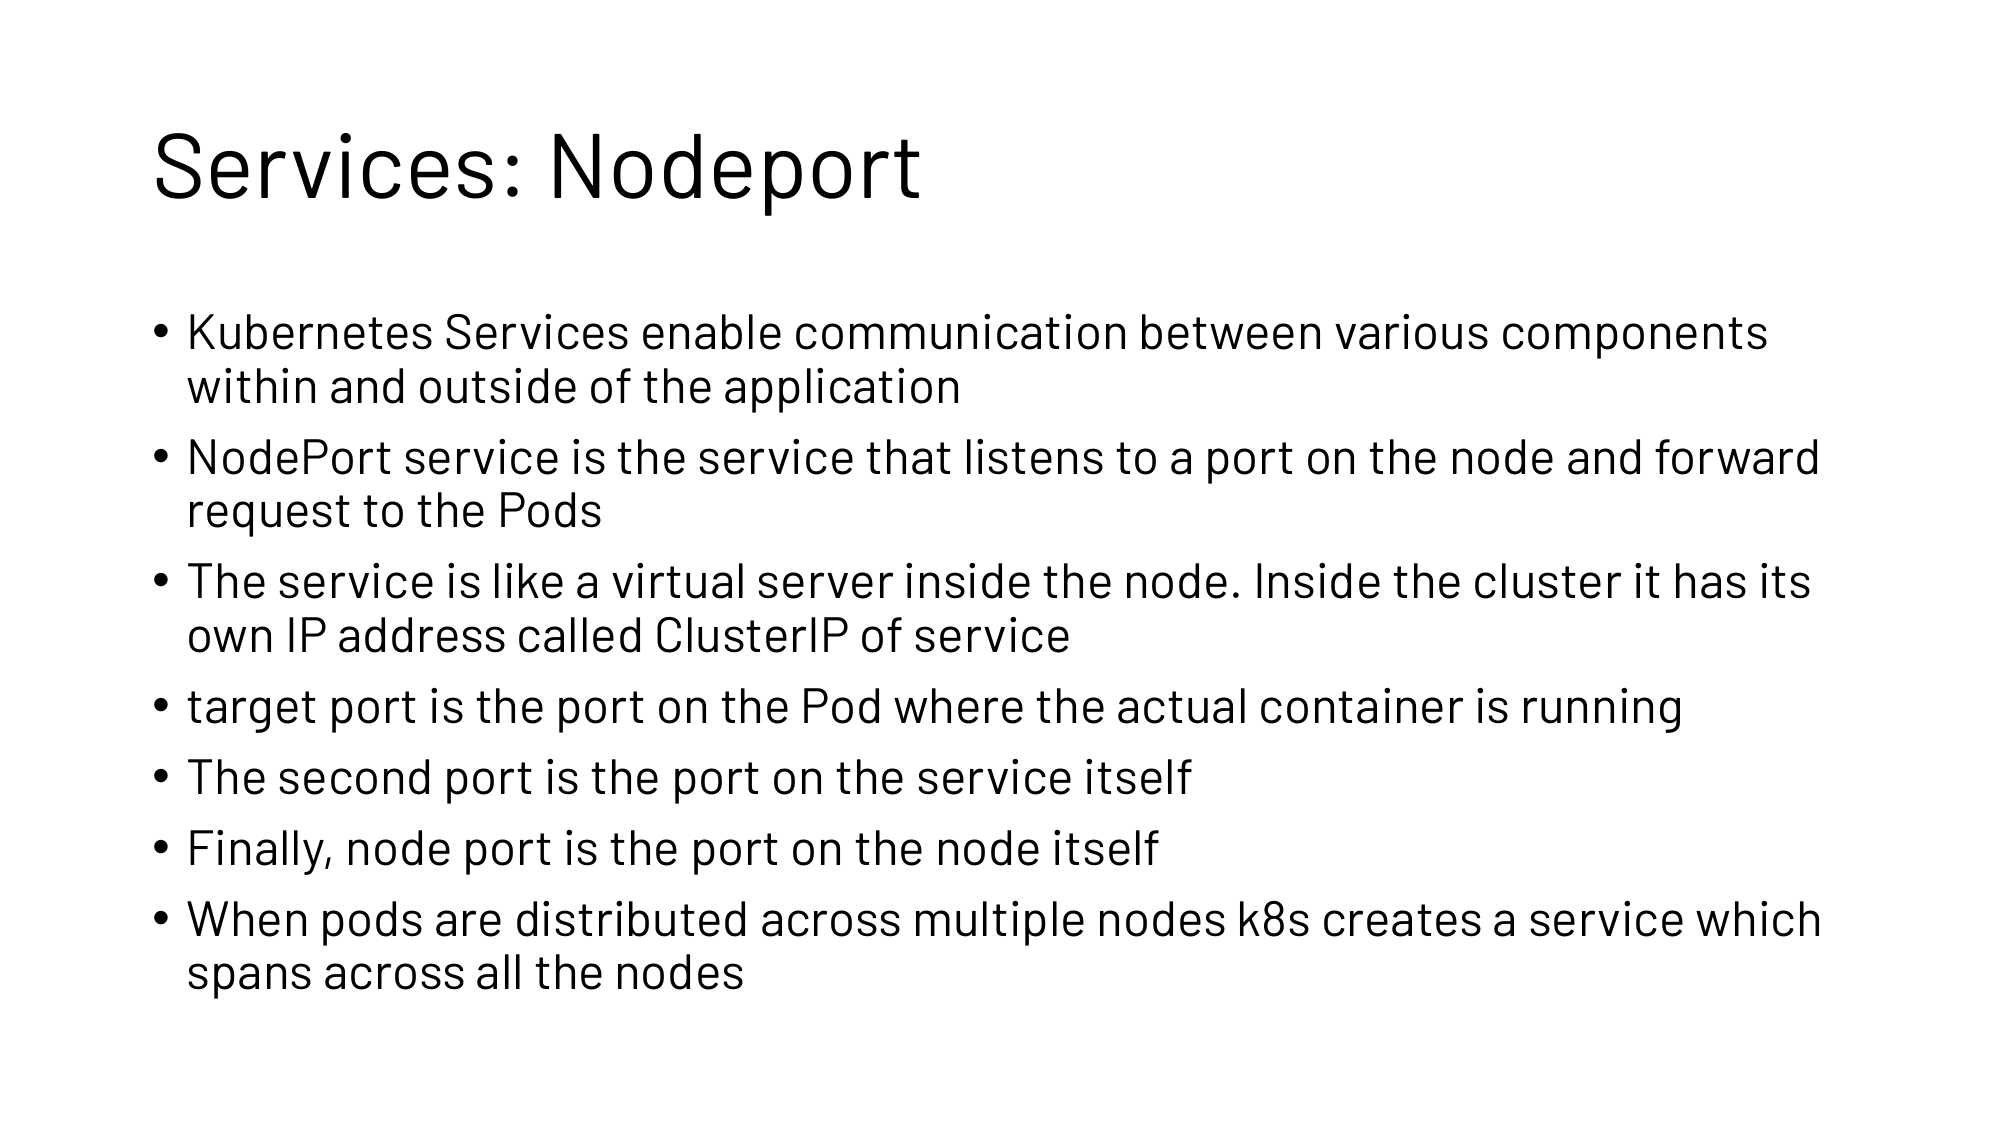

# Services: Nodeport
Kubernetes Services enable communication between various components within and outside of the application
NodePort service is the service that listens to a port on the node and forward request to the Pods
The service is like a virtual server inside the node. Inside the cluster it has its own IP address called ClusterIP of service
target port is the port on the Pod where the actual container is running
The second port is the port on the service itself
Finally, node port is the port on the node itself
When pods are distributed across multiple nodes k8s creates a service which spans across all the nodes